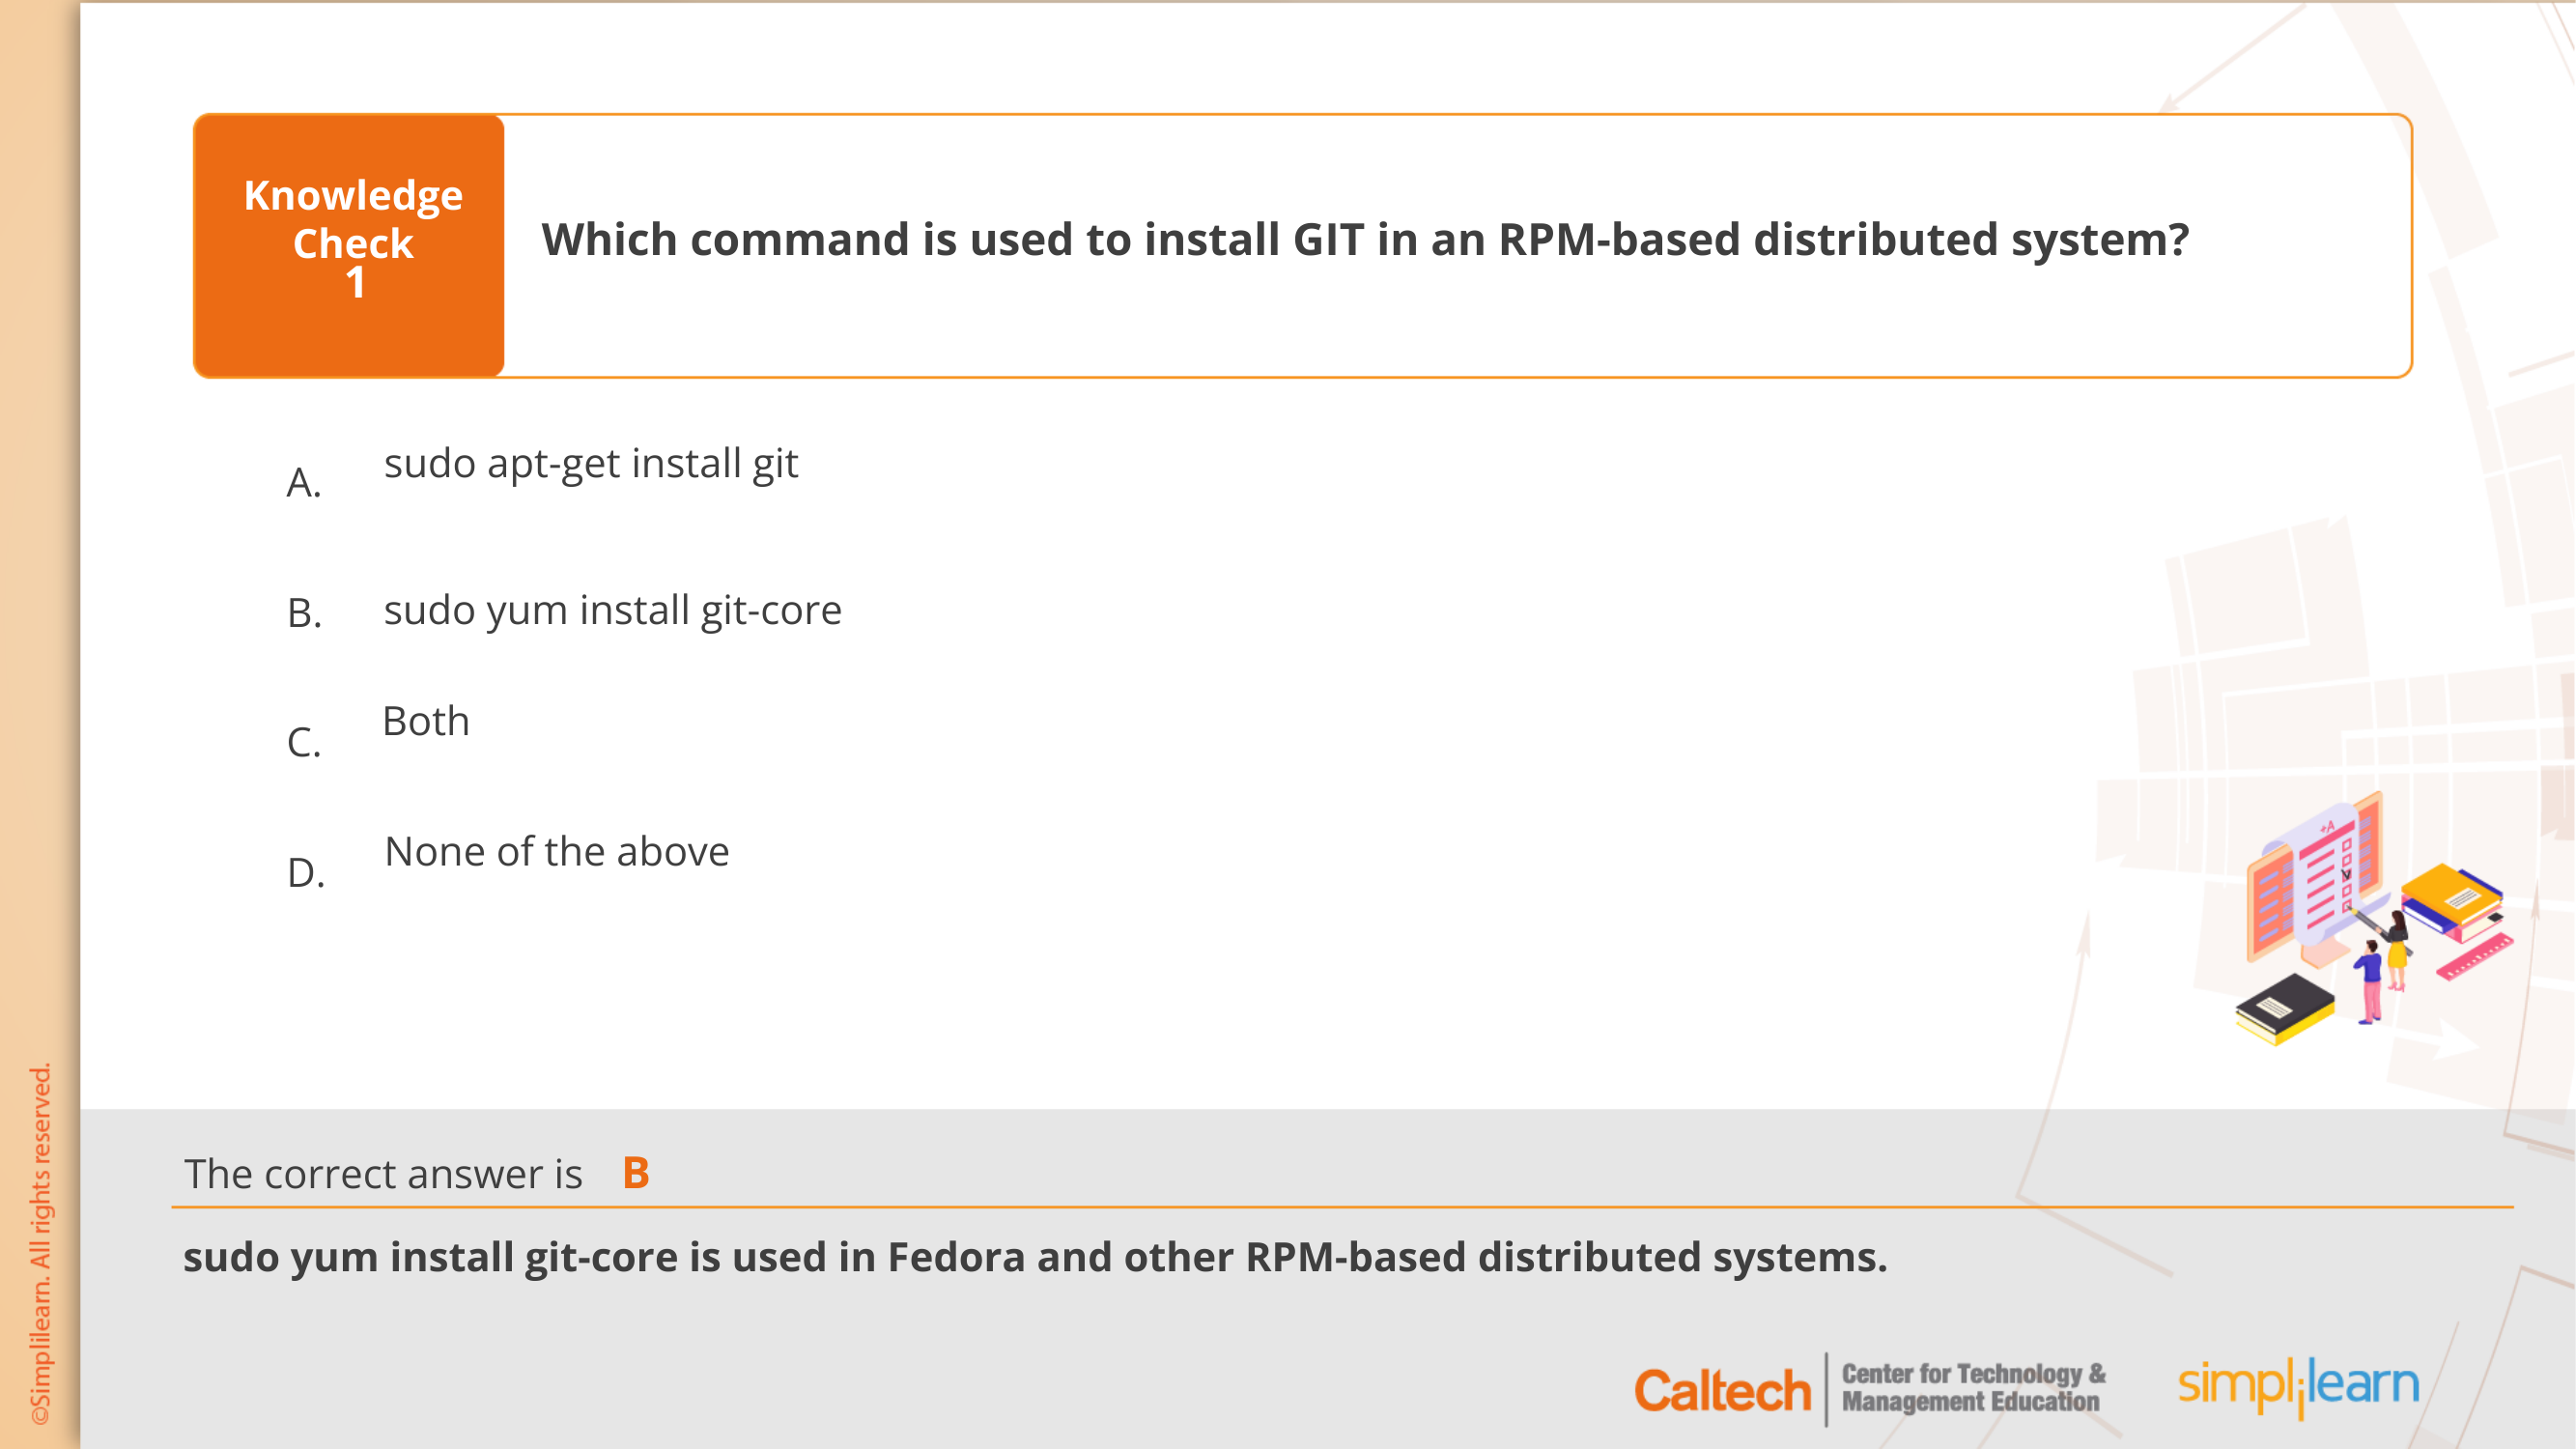

Which command is used to install GIT in an RPM-based distributed system?
1
sudo apt-get install git

sudo yum install git-core
Both
None of the above
B
sudo yum install git-core is used in Fedora and other RPM-based distributed systems.